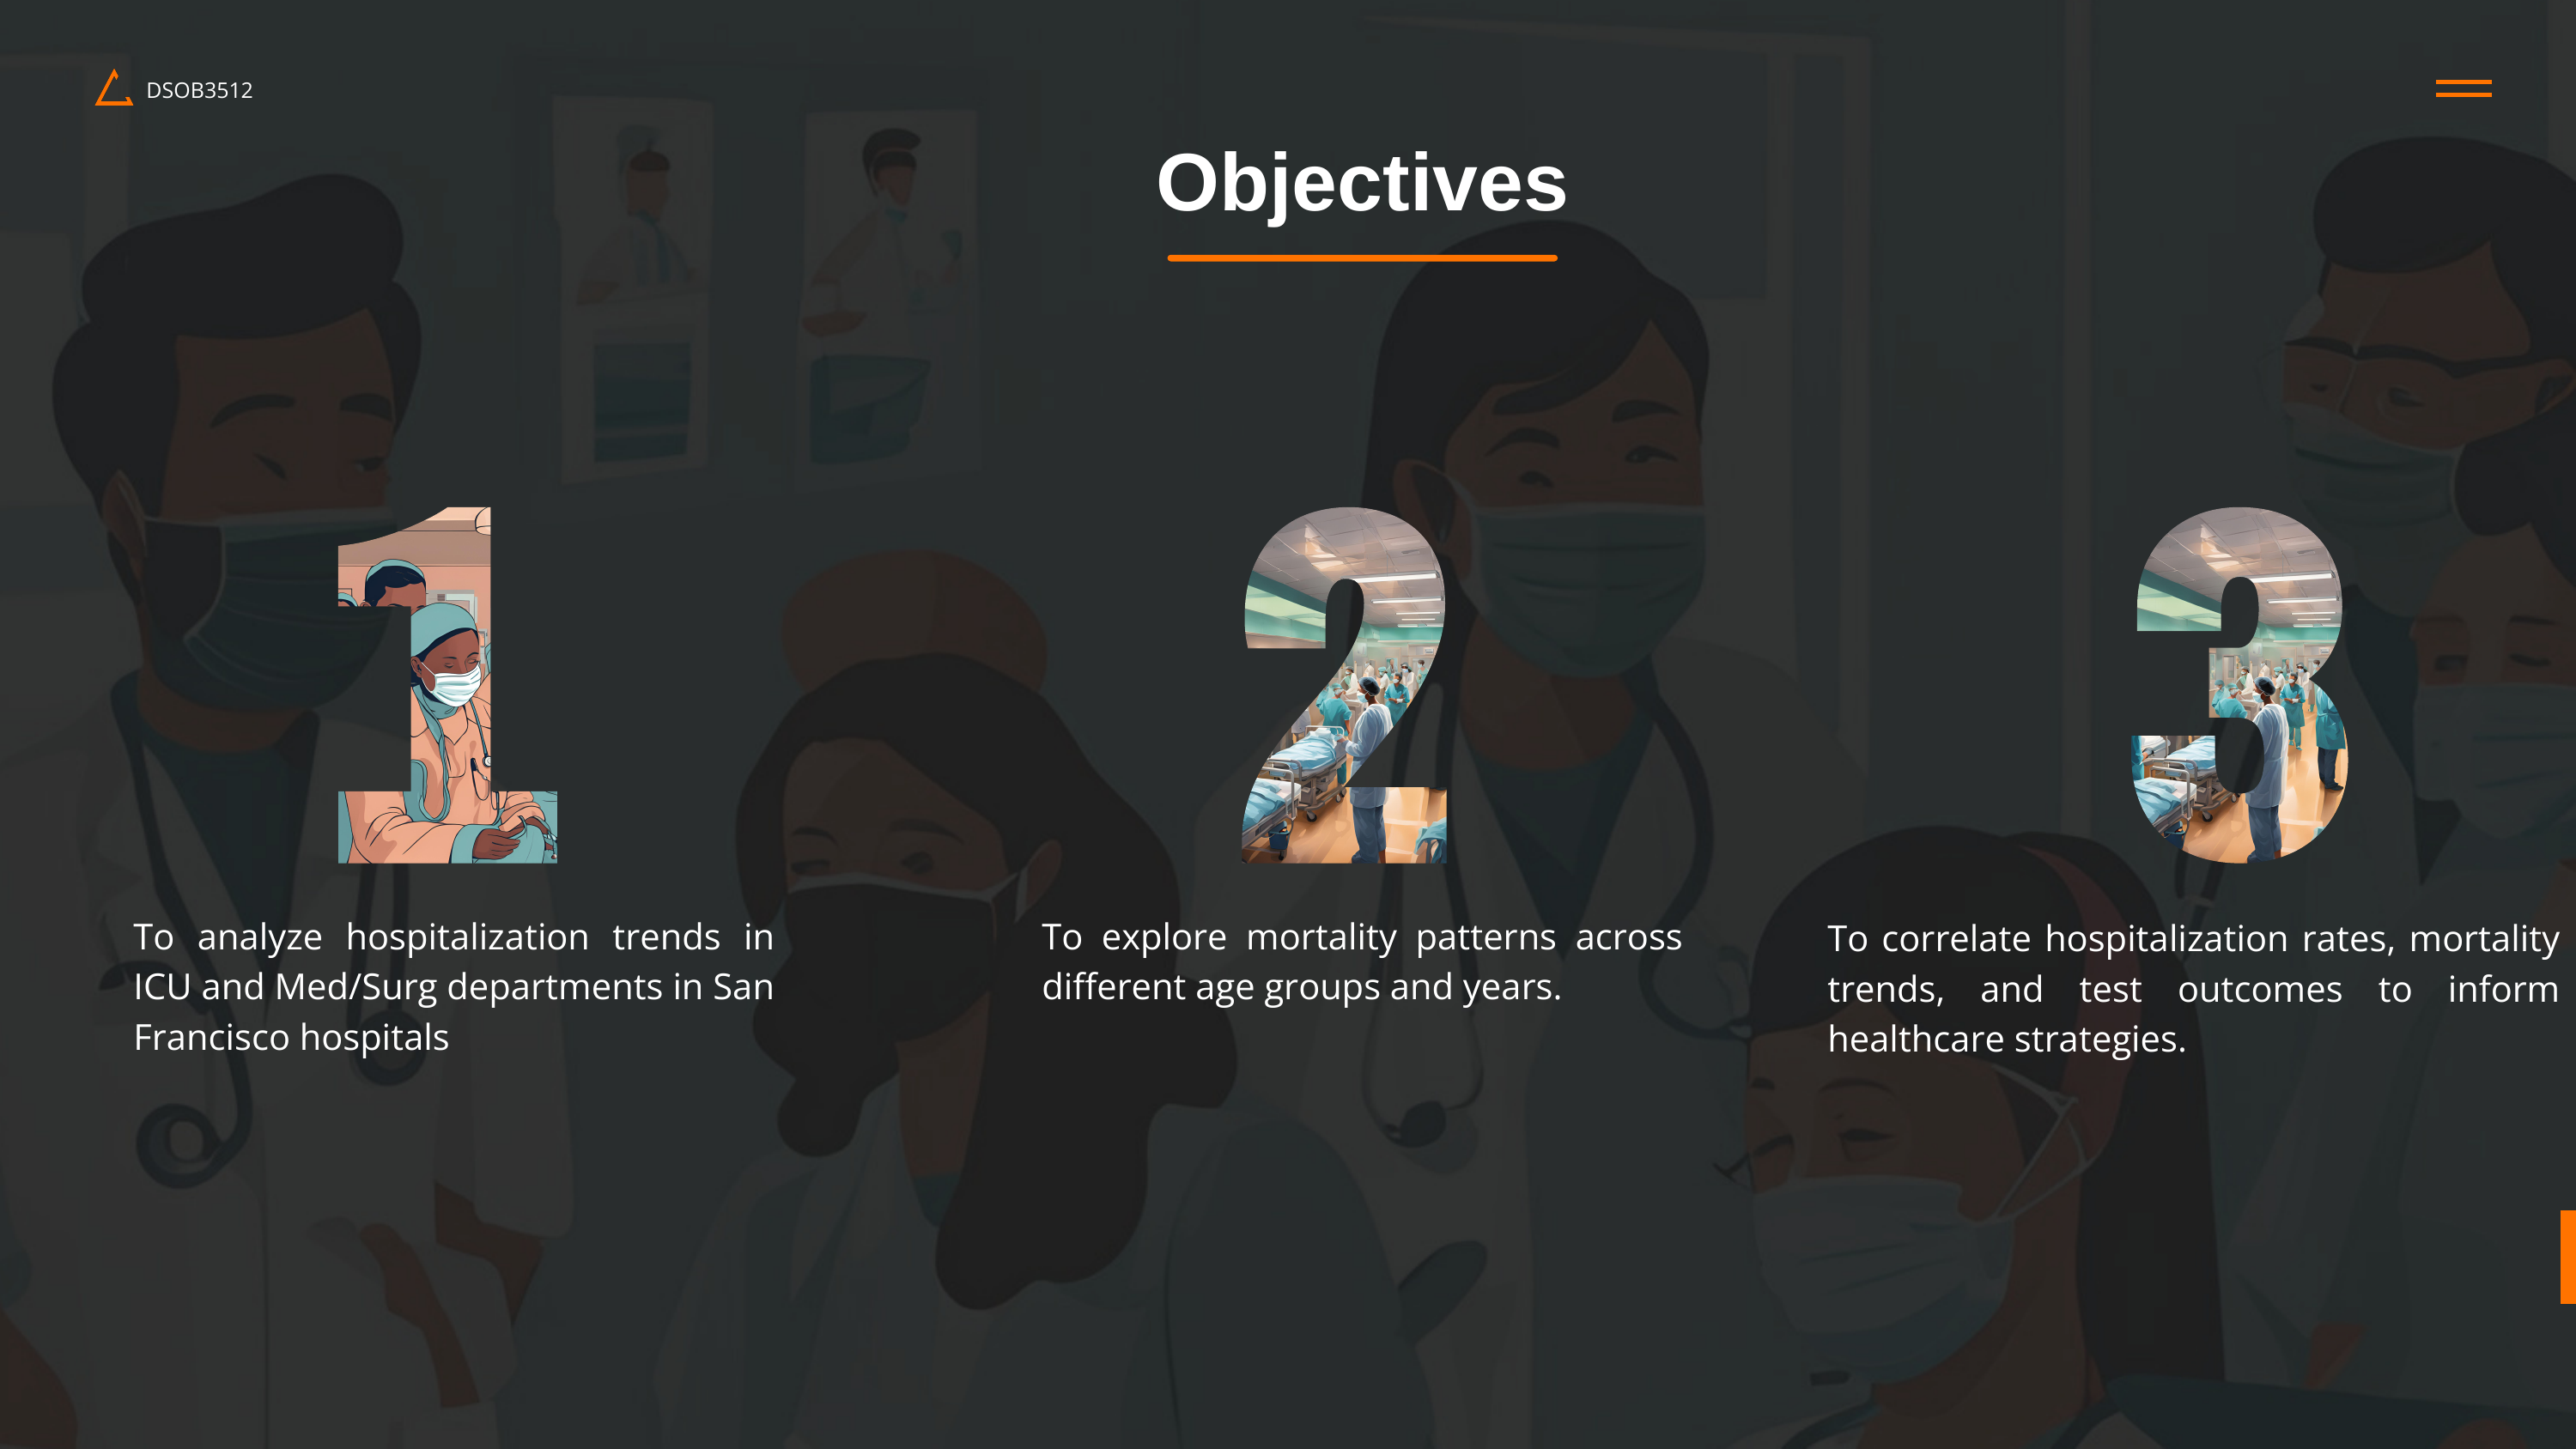

DSOB3512

Objectives

To analyze hospitalization trends in ICU and Med/Surg departments in San Francisco hospitals
To explore mortality patterns across different age groups and years.
To correlate hospitalization rates, mortality trends, and test outcomes to inform healthcare strategies.